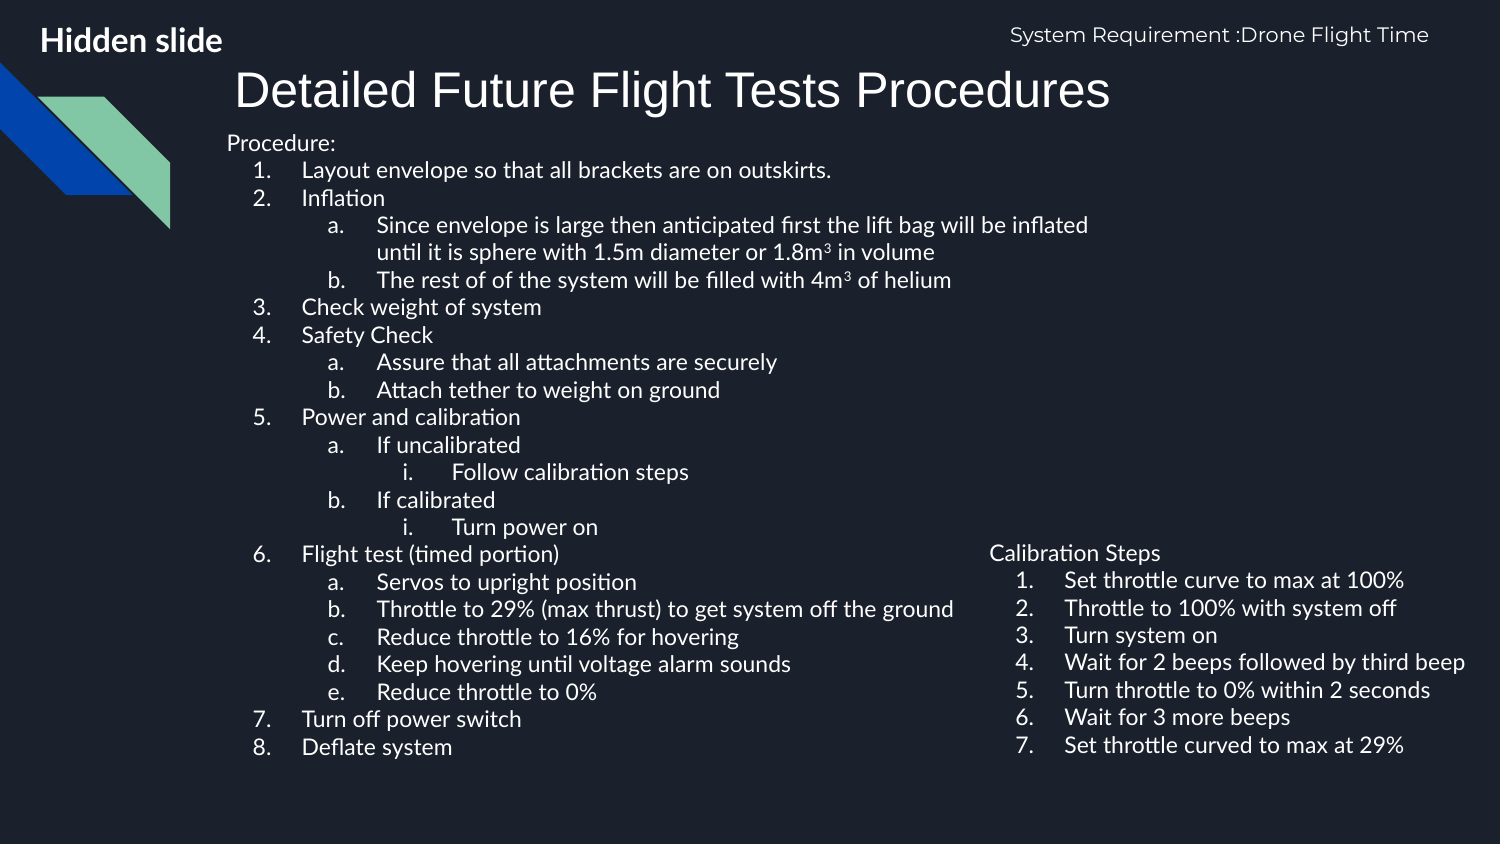

Hidden slide
System Requirement :Drone Flight Time
# Detailed Future Flight Tests Procedures
Procedure:
Layout envelope so that all brackets are on outskirts.
Inflation
Since envelope is large then anticipated first the lift bag will be inflated until it is sphere with 1.5m diameter or 1.8m3 in volume
The rest of of the system will be filled with 4m3 of helium
Check weight of system
Safety Check
Assure that all attachments are securely
Attach tether to weight on ground
Power and calibration
If uncalibrated
Follow calibration steps
If calibrated
Turn power on
Flight test (timed portion)
Servos to upright position
Throttle to 29% (max thrust) to get system off the ground
Reduce throttle to 16% for hovering
Keep hovering until voltage alarm sounds
Reduce throttle to 0%
Turn off power switch
Deflate system
Calibration Steps
Set throttle curve to max at 100%
Throttle to 100% with system off
Turn system on
Wait for 2 beeps followed by third beep
Turn throttle to 0% within 2 seconds
Wait for 3 more beeps
Set throttle curved to max at 29%